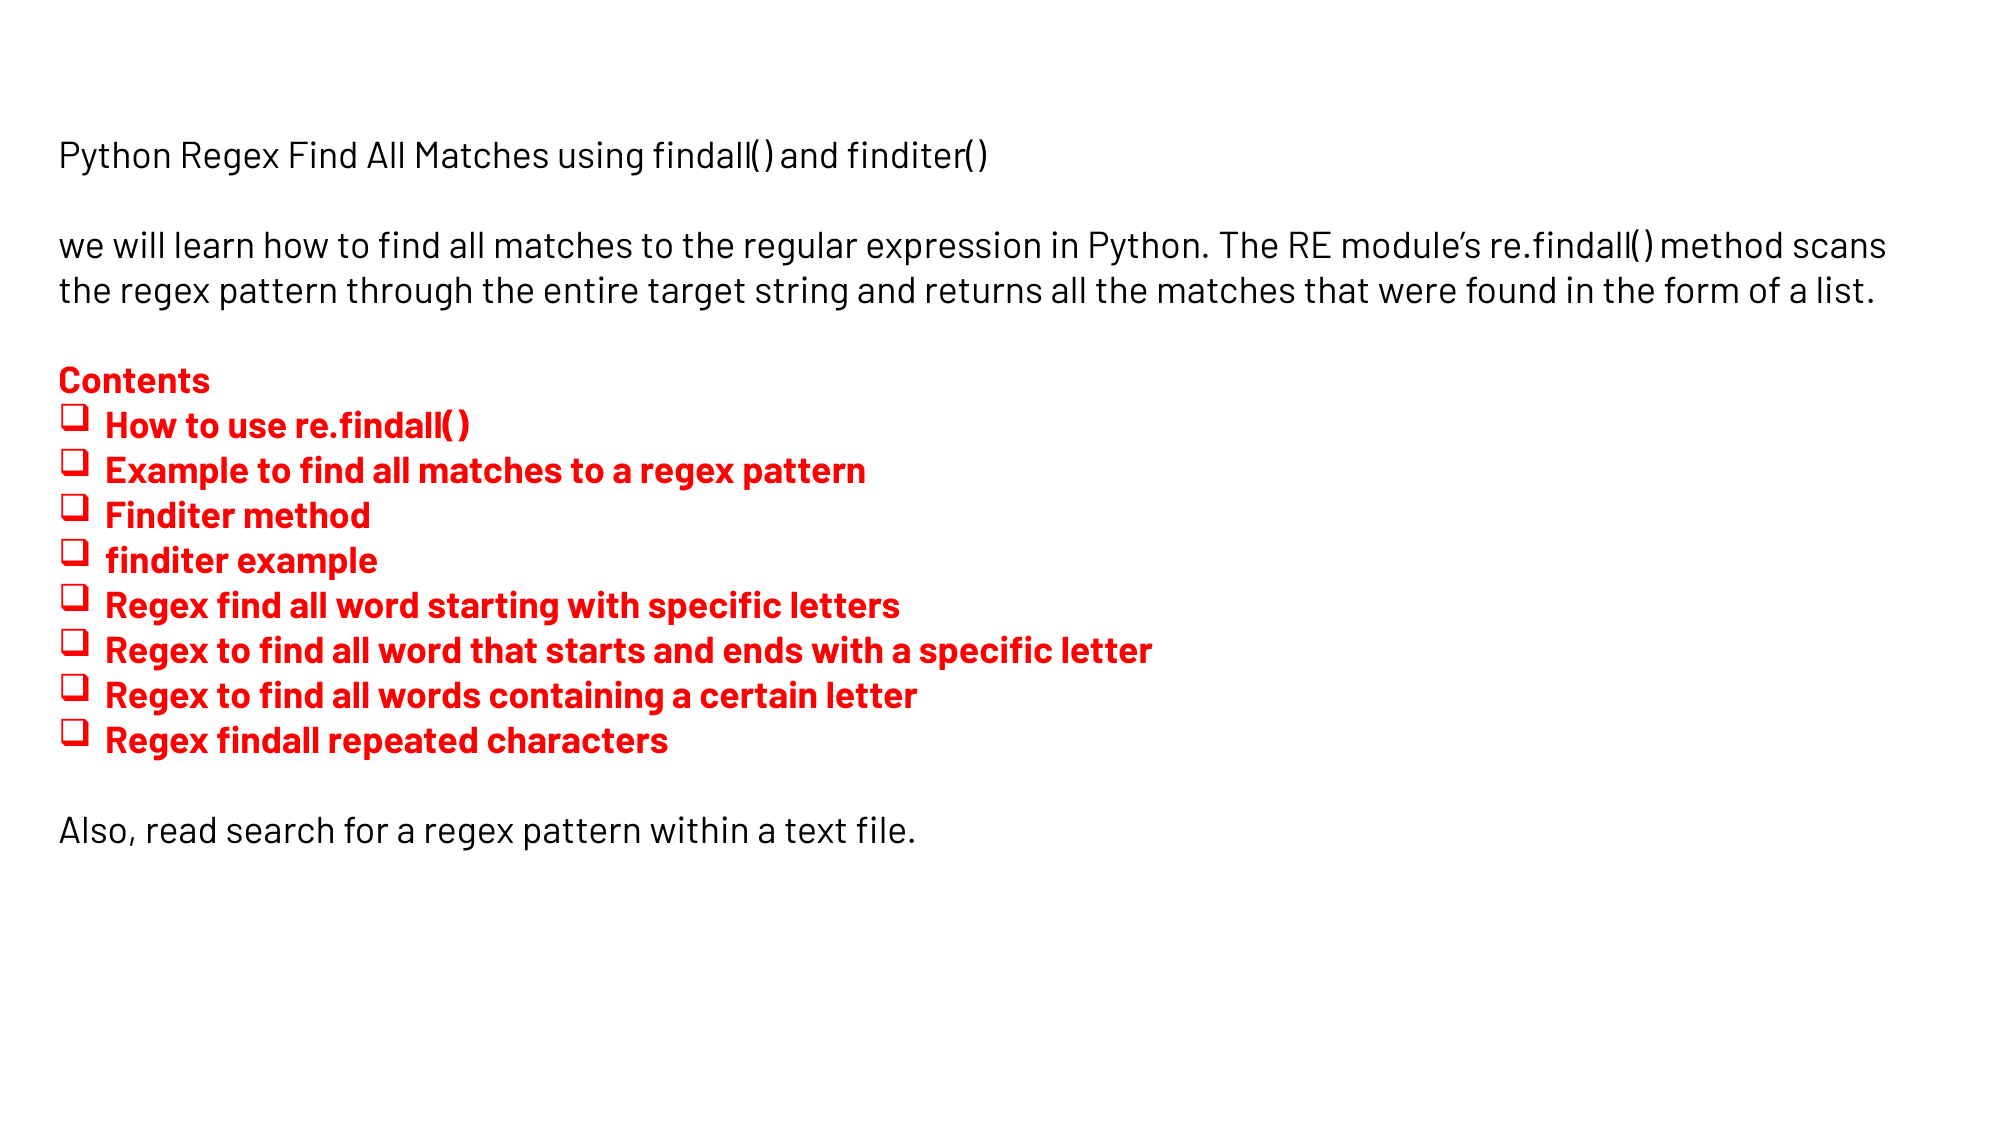

Python Regex Find All Matches using findall() and finditer()

we will learn how to find all matches to the regular expression in Python. The RE module’s re.findall() method scans the regex pattern through the entire target string and returns all the matches that were found in the form of a list.

Contents
How to use re.findall()
Example to find all matches to a regex pattern
Finditer method
finditer example
Regex find all word starting with specific letters
Regex to find all word that starts and ends with a specific letter
Regex to find all words containing a certain letter
Regex findall repeated characters

Also, read search for a regex pattern within a text file.